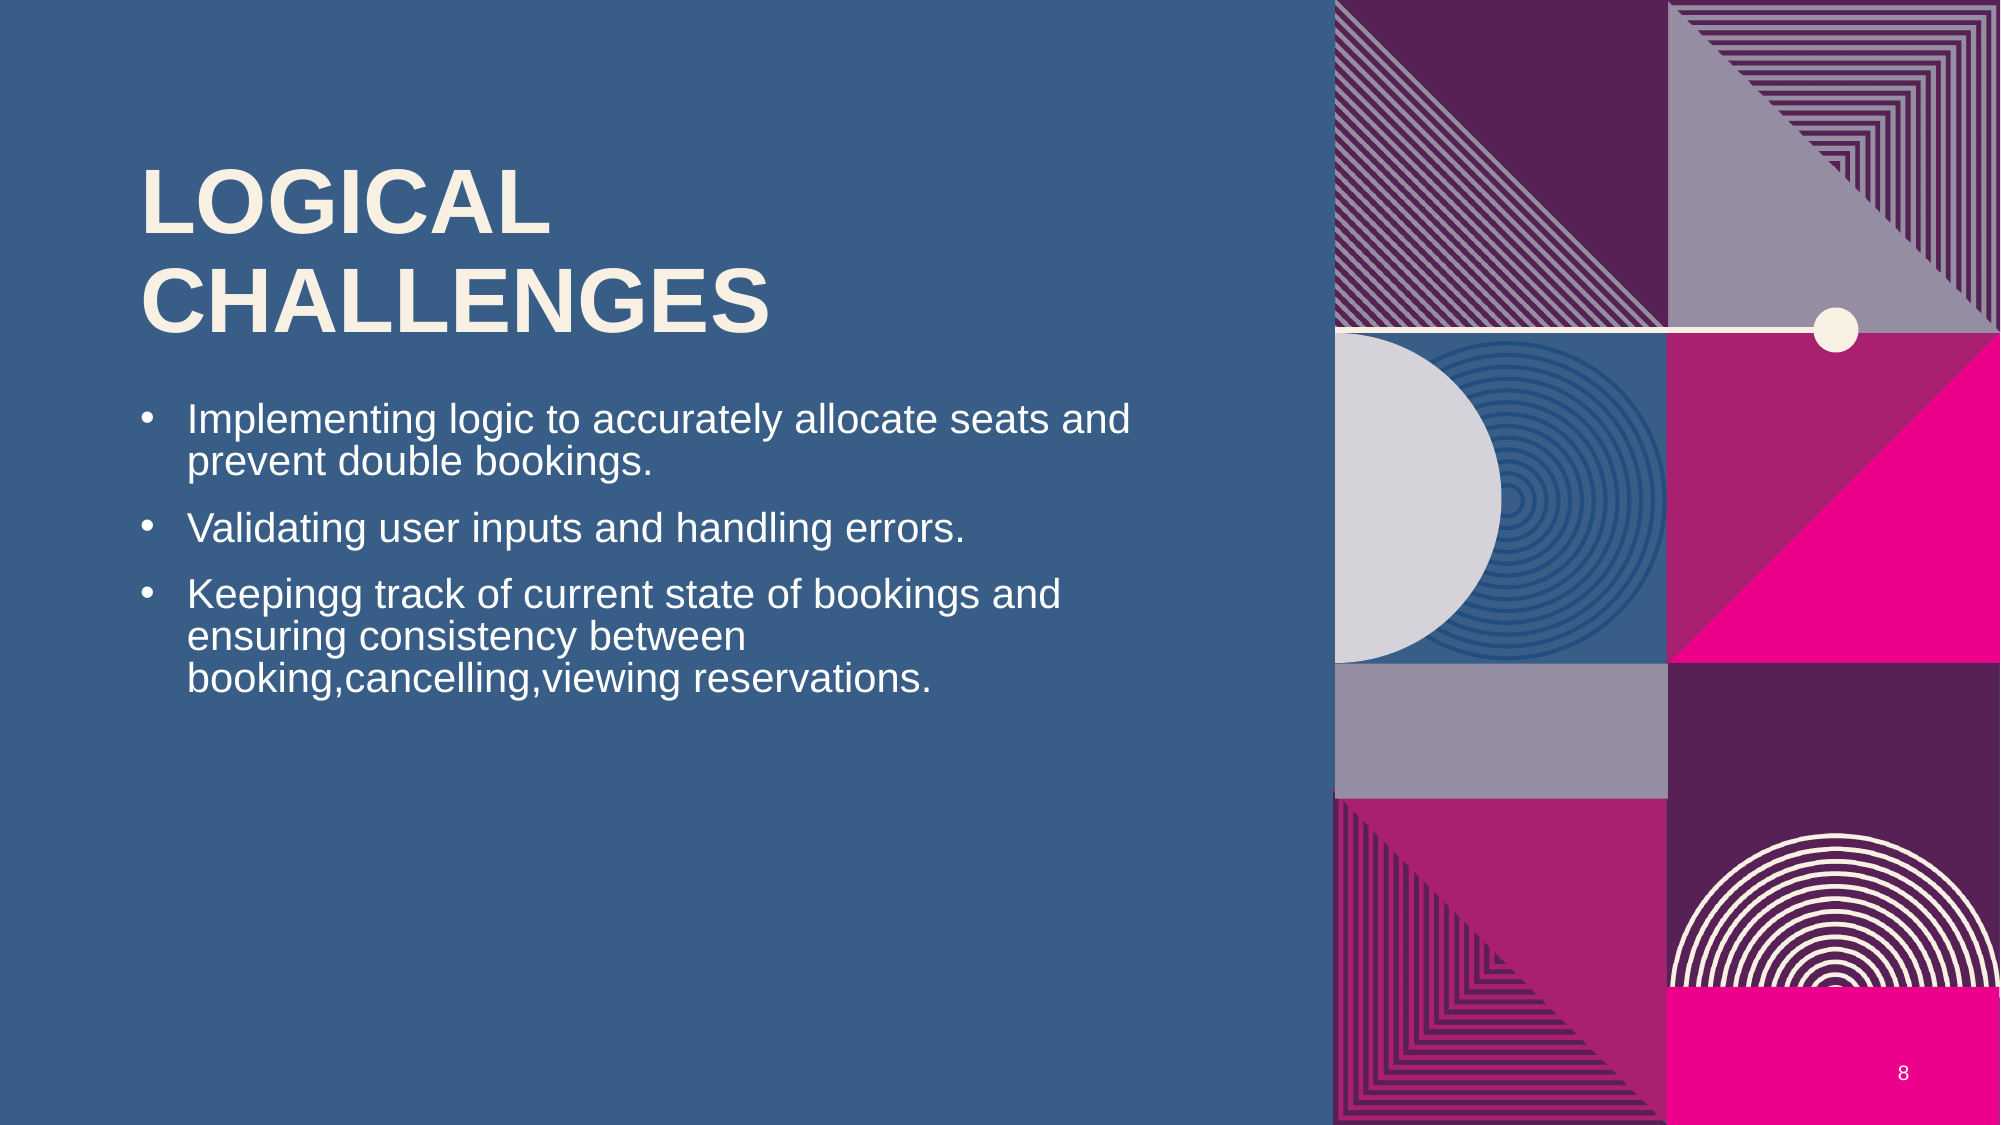

# Logical challenges
Implementing logic to accurately allocate seats and prevent double bookings.
Validating user inputs and handling errors.
Keepingg track of current state of bookings and ensuring consistency between booking,cancelling,viewing reservations.
8